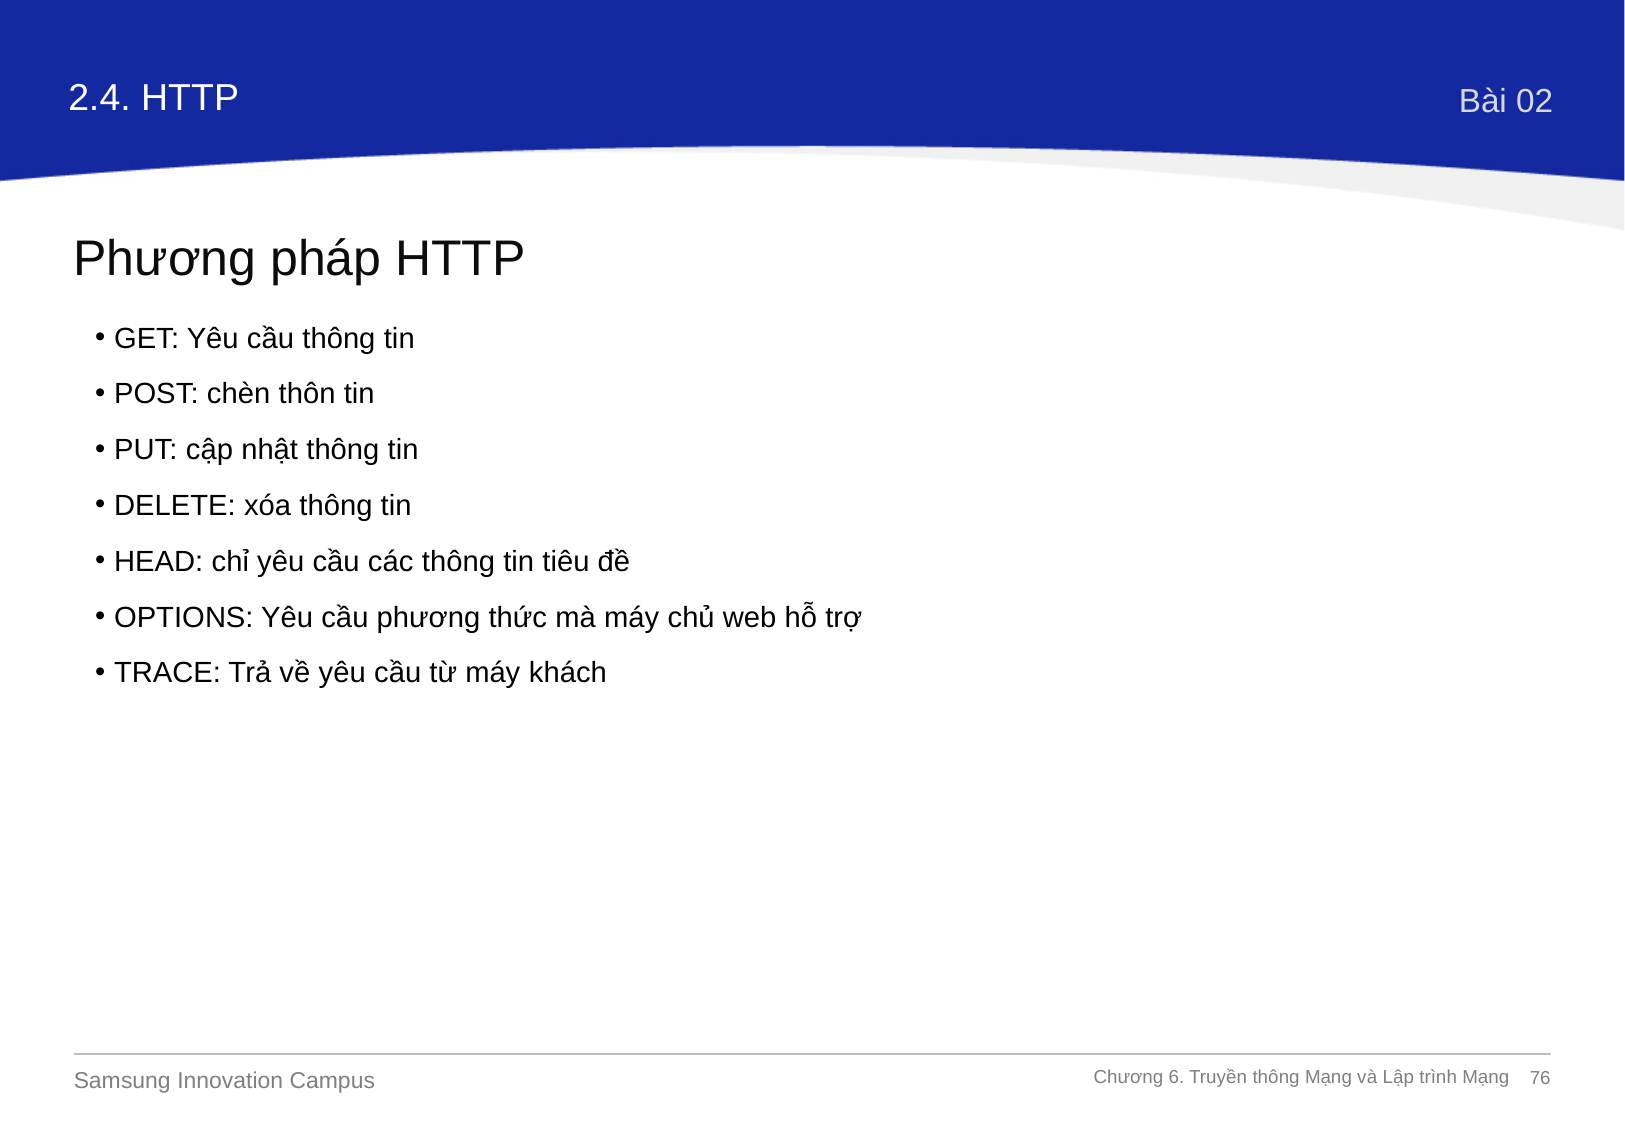

2.4. HTTP
Bài 02
Phương pháp HTTP
GET: Yêu cầu thông tin
POST: chèn thôn tin
PUT: cập nhật thông tin
DELETE: xóa thông tin
HEAD: chỉ yêu cầu các thông tin tiêu đề
OPTIONS: Yêu cầu phương thức mà máy chủ web hỗ trợ
TRACE: Trả về yêu cầu từ máy khách